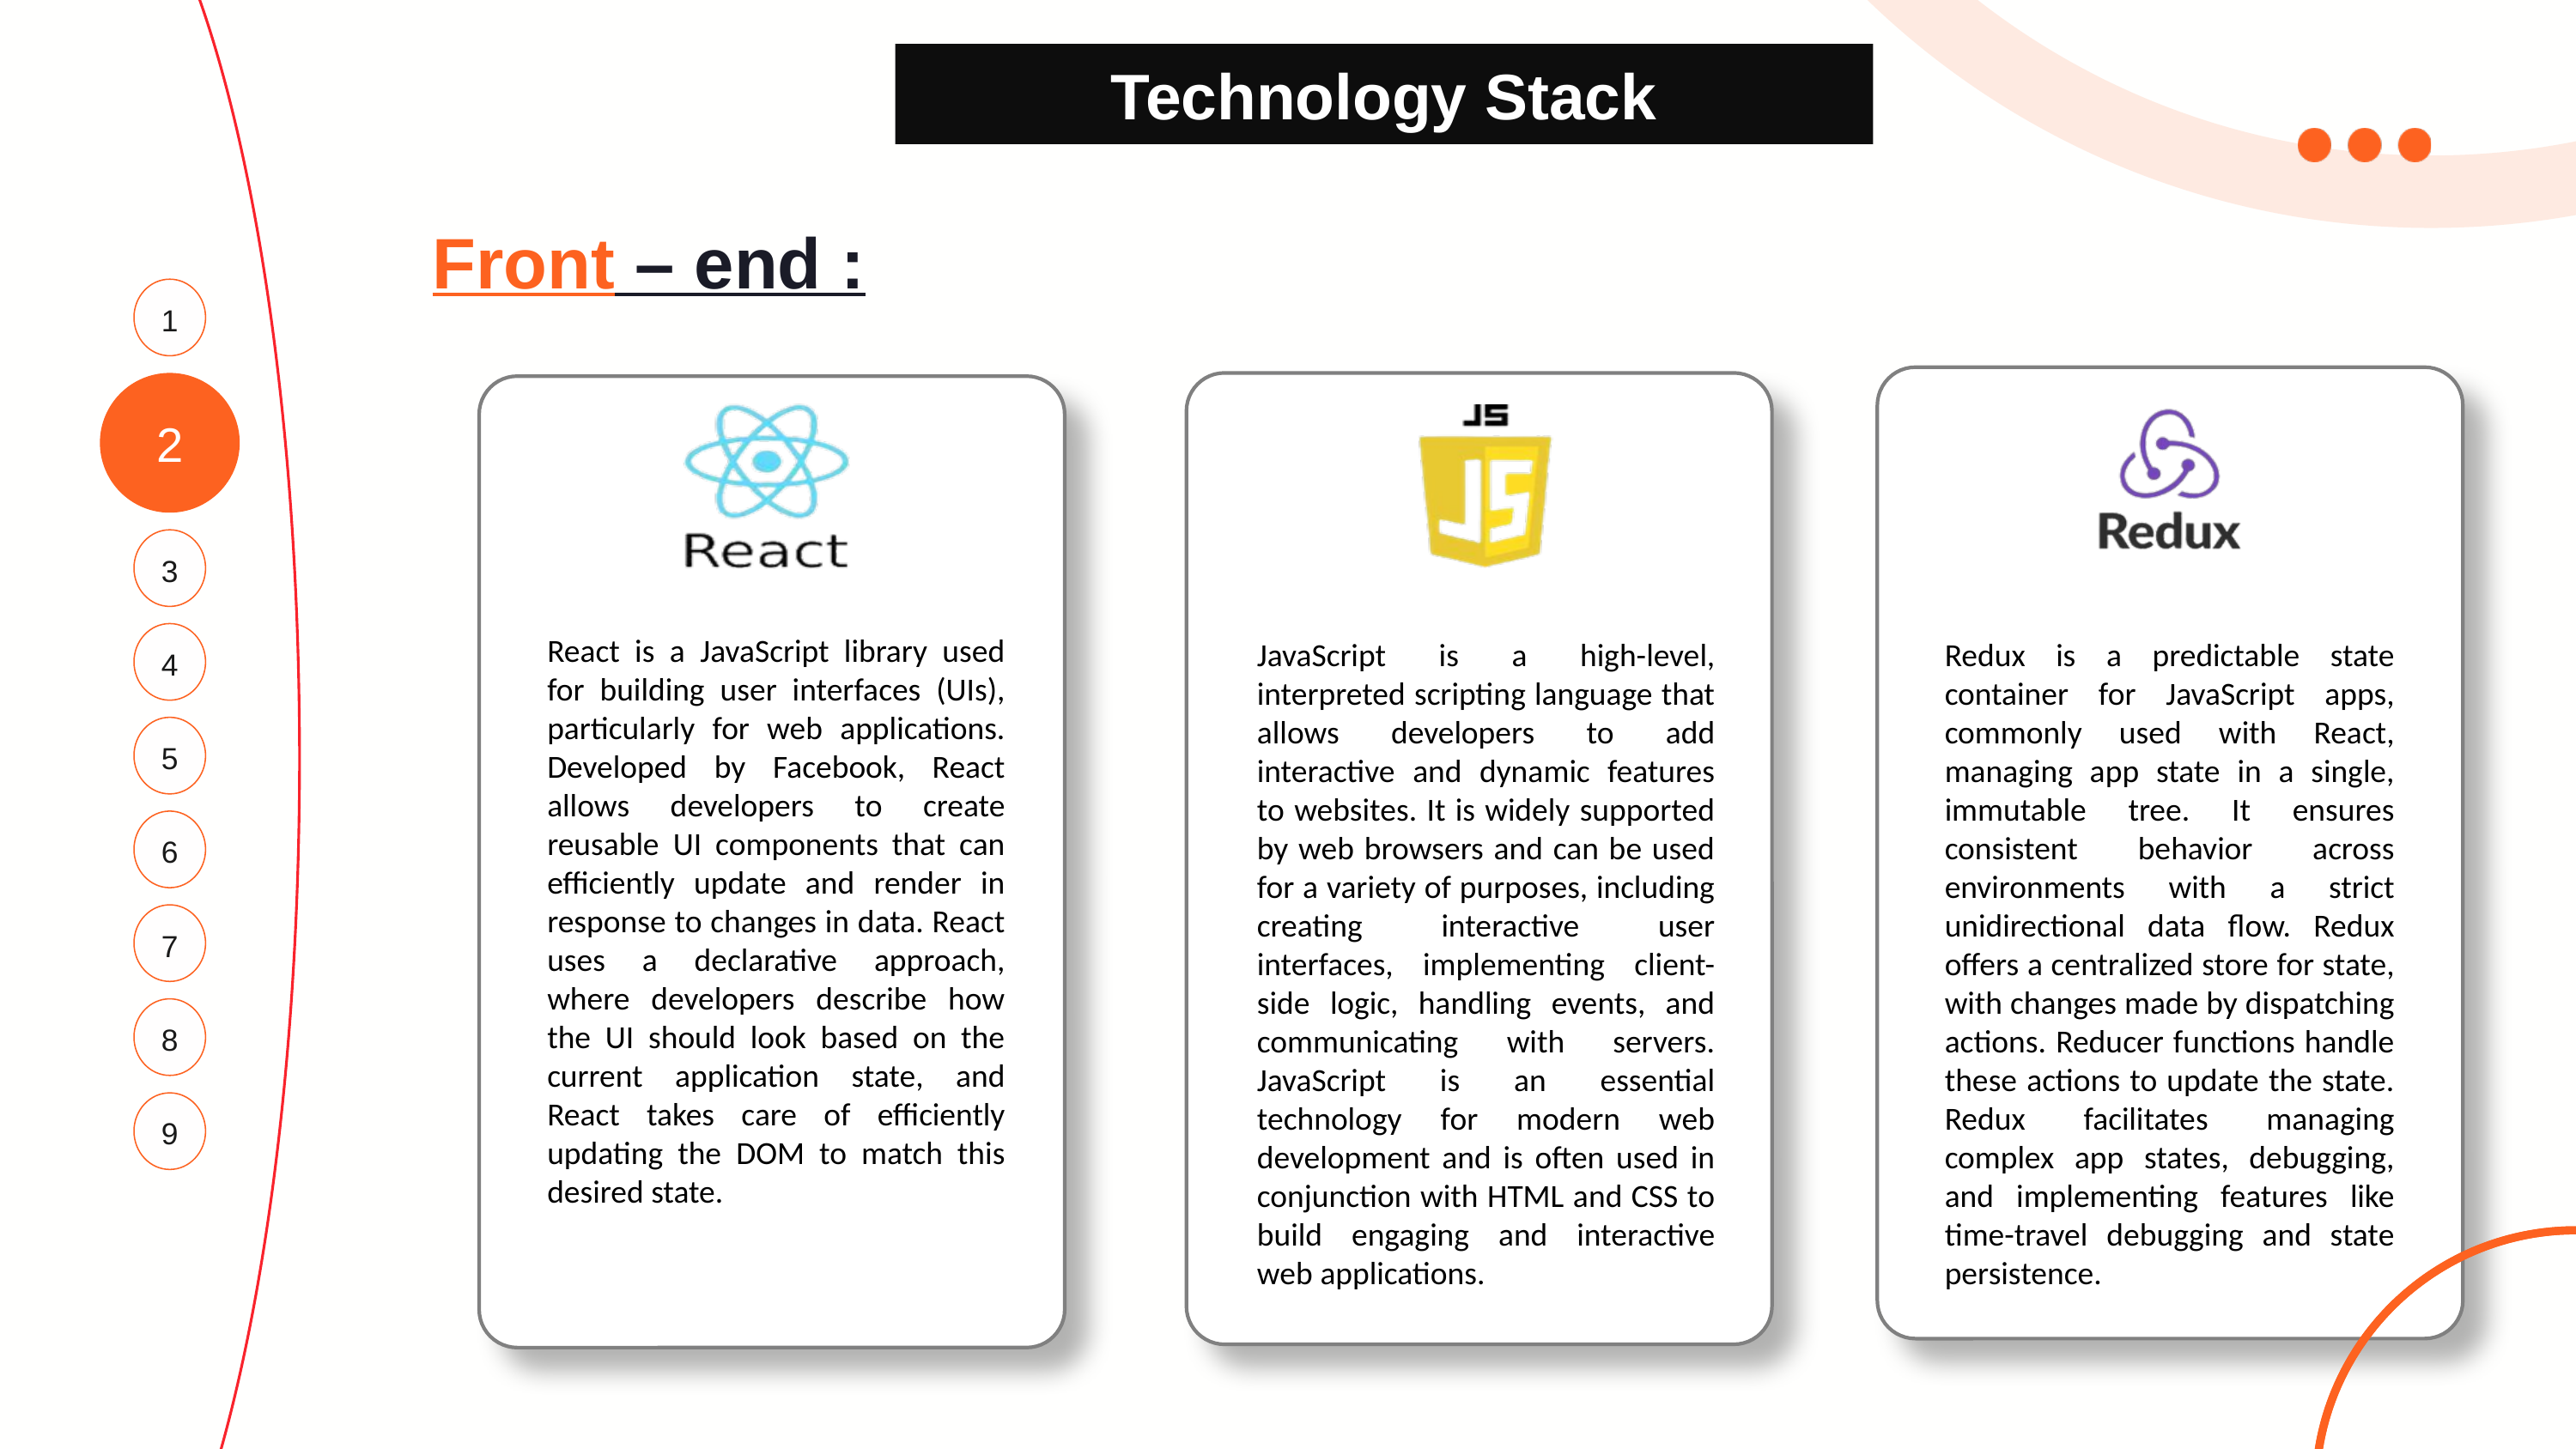

Technology Stack

Front – end :

1

2

3

4
React is a JavaScript library used for building user interfaces (UIs), particularly for web applications. Developed by Facebook, React allows developers to create reusable UI components that can efficiently update and render in response to changes in data. React uses a declarative approach, where developers describe how the UI should look based on the current application state, and React takes care of efficiently updating the DOM to match this desired state.
JavaScript is a high-level, interpreted scripting language that allows developers to add interactive and dynamic features to websites. It is widely supported by web browsers and can be used for a variety of purposes, including creating interactive user interfaces, implementing client-side logic, handling events, and communicating with servers. JavaScript is an essential technology for modern web development and is often used in conjunction with HTML and CSS to build engaging and interactive web applications.
Redux is a predictable state container for JavaScript apps, commonly used with React, managing app state in a single, immutable tree. It ensures consistent behavior across environments with a strict unidirectional data flow. Redux offers a centralized store for state, with changes made by dispatching actions. Reducer functions handle these actions to update the state. Redux facilitates managing complex app states, debugging, and implementing features like time-travel debugging and state persistence.

5

6

7

8

9